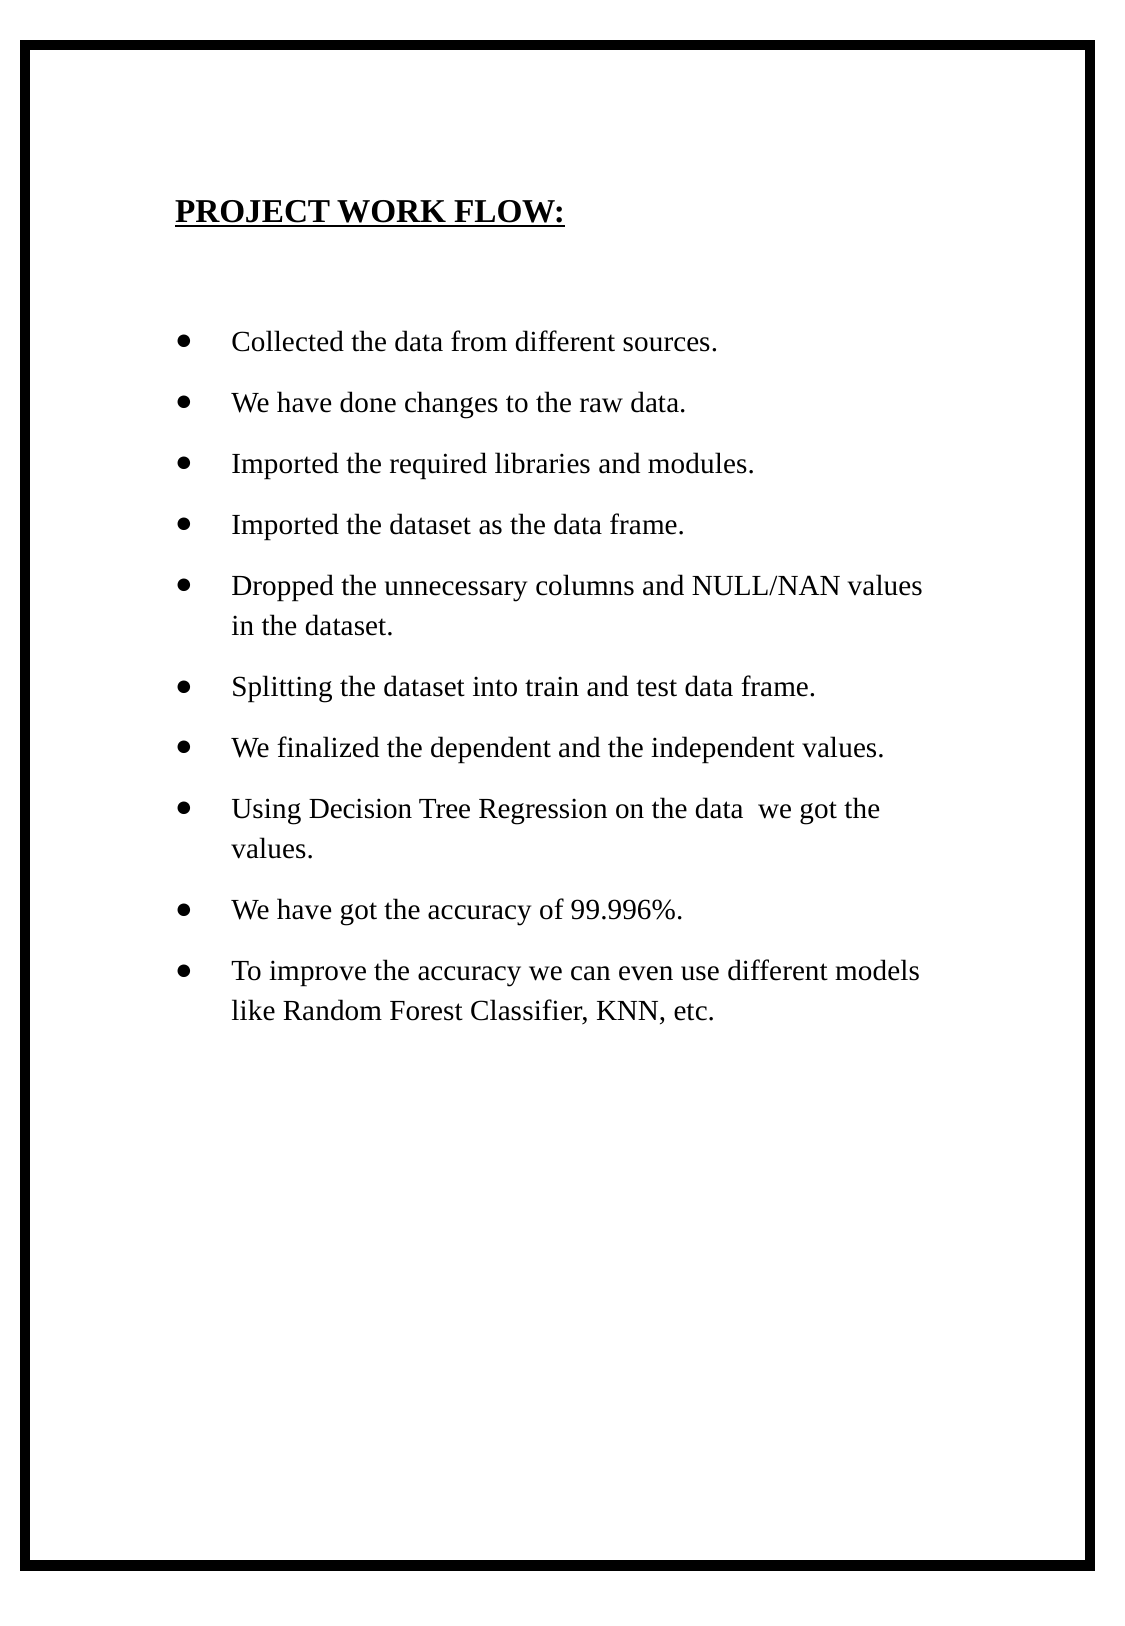

PROJECT WORK FLOW:

Collected the data from different sources.
We have done changes to the raw data.
Imported the required libraries and modules.
Imported the dataset as the data frame.
Dropped the unnecessary columns and NULL/NAN values in the dataset.
Splitting the dataset into train and test data frame.
We finalized the dependent and the independent values.
Using Decision Tree Regression on the data  we got the values.
We have got the accuracy of 99.996%.
To improve the accuracy we can even use different models like Random Forest Classifier, KNN, etc.